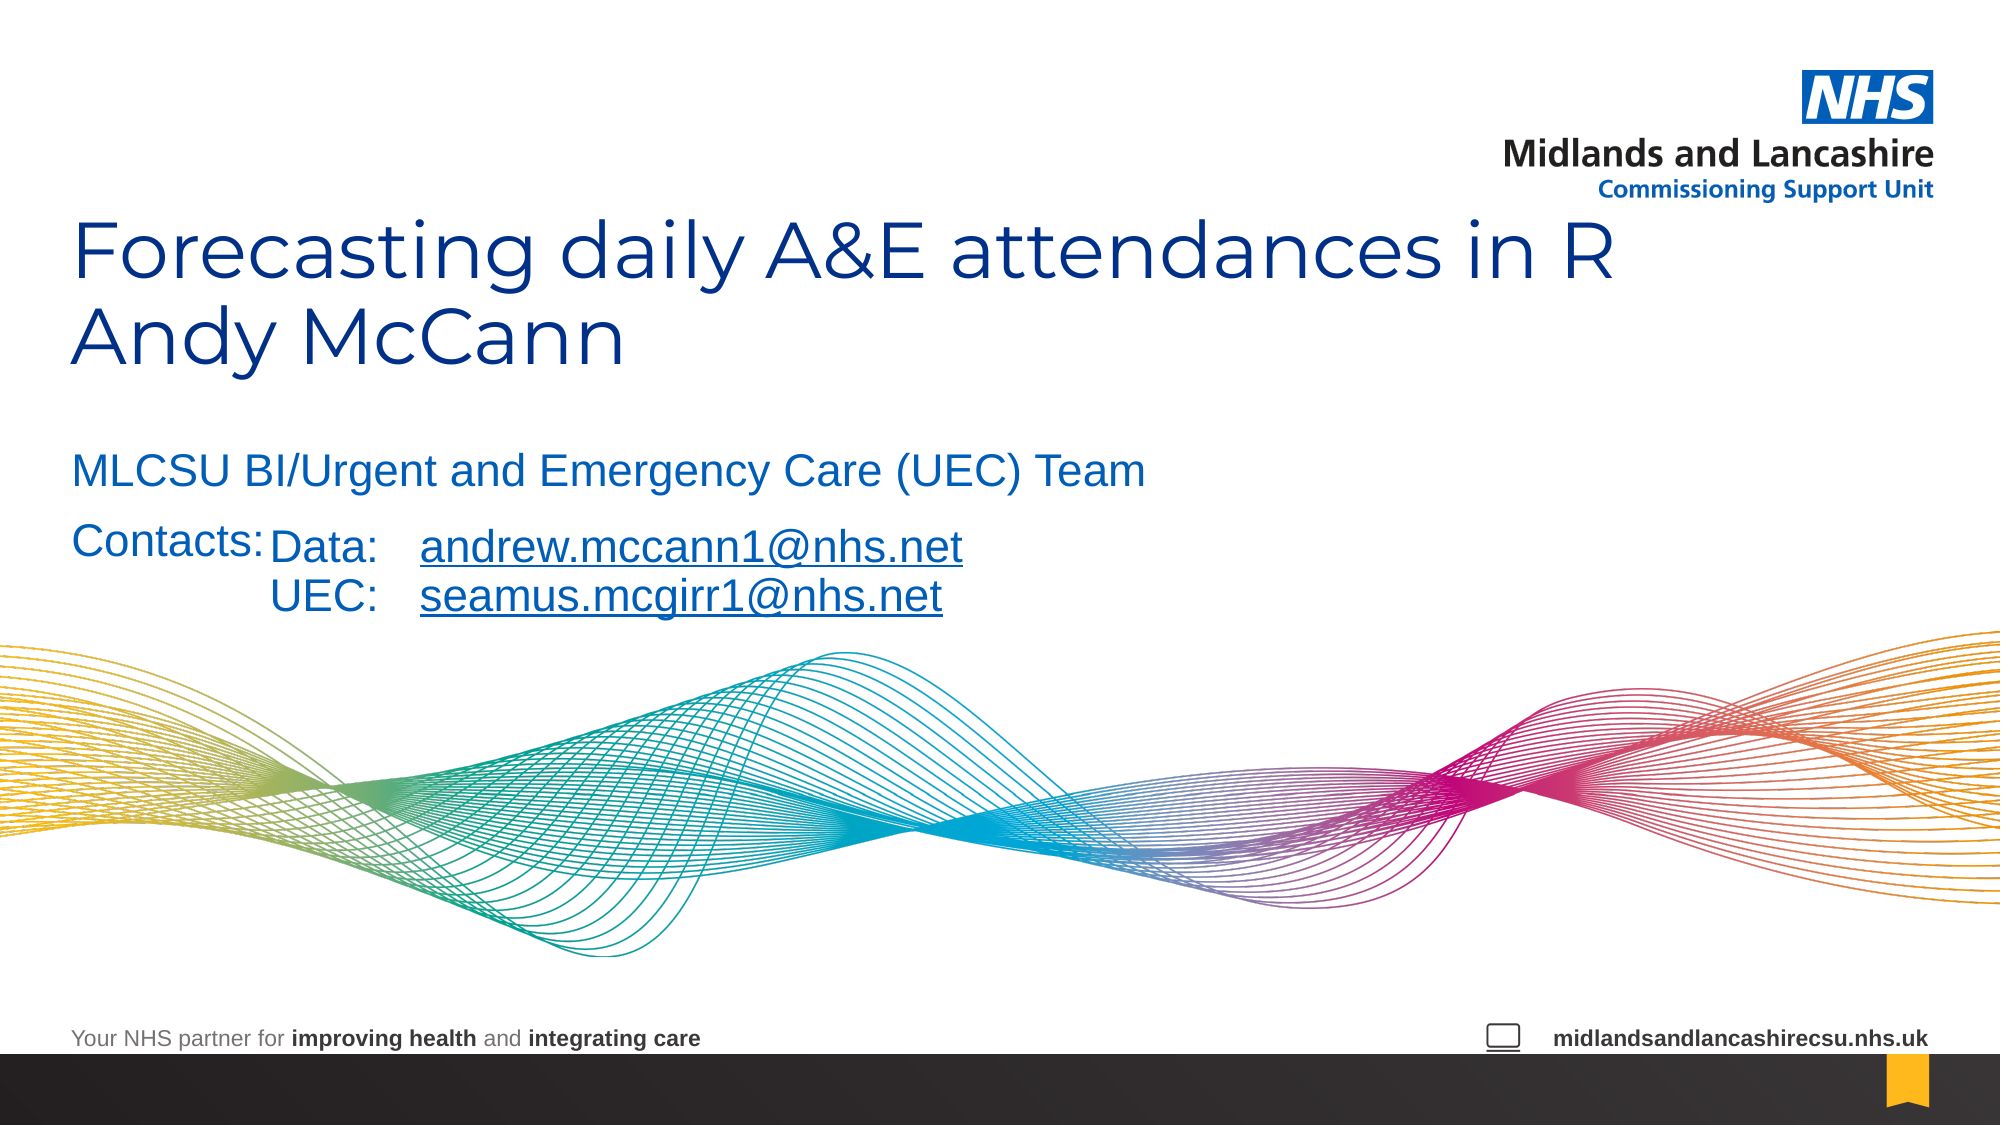

# Forecasting daily A&E attendances in R Andy McCann
MLCSU BI/Urgent and Emergency Care (UEC) Team
Contacts:

Data: 	andrew.mccann1@nhs.net
UEC:	seamus.mcgirr1@nhs.net